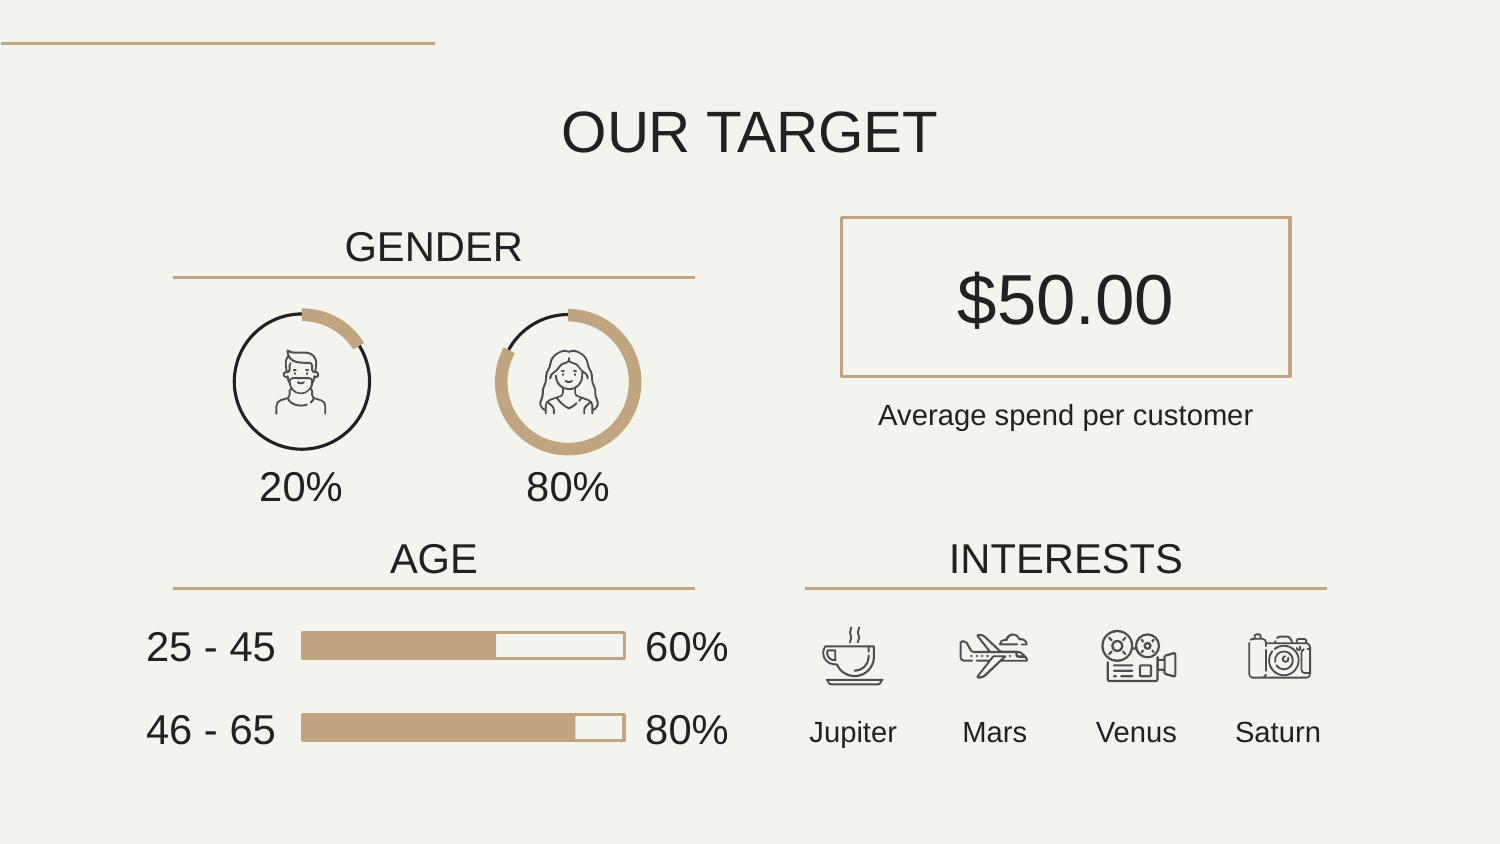

# OUR TARGET
$50.00
GENDER

Average spend per customer
20%
80%
INTERESTS
AGE
25 - 45
60%

46 - 65
80%
Jupiter
Mars
Venus
Saturn